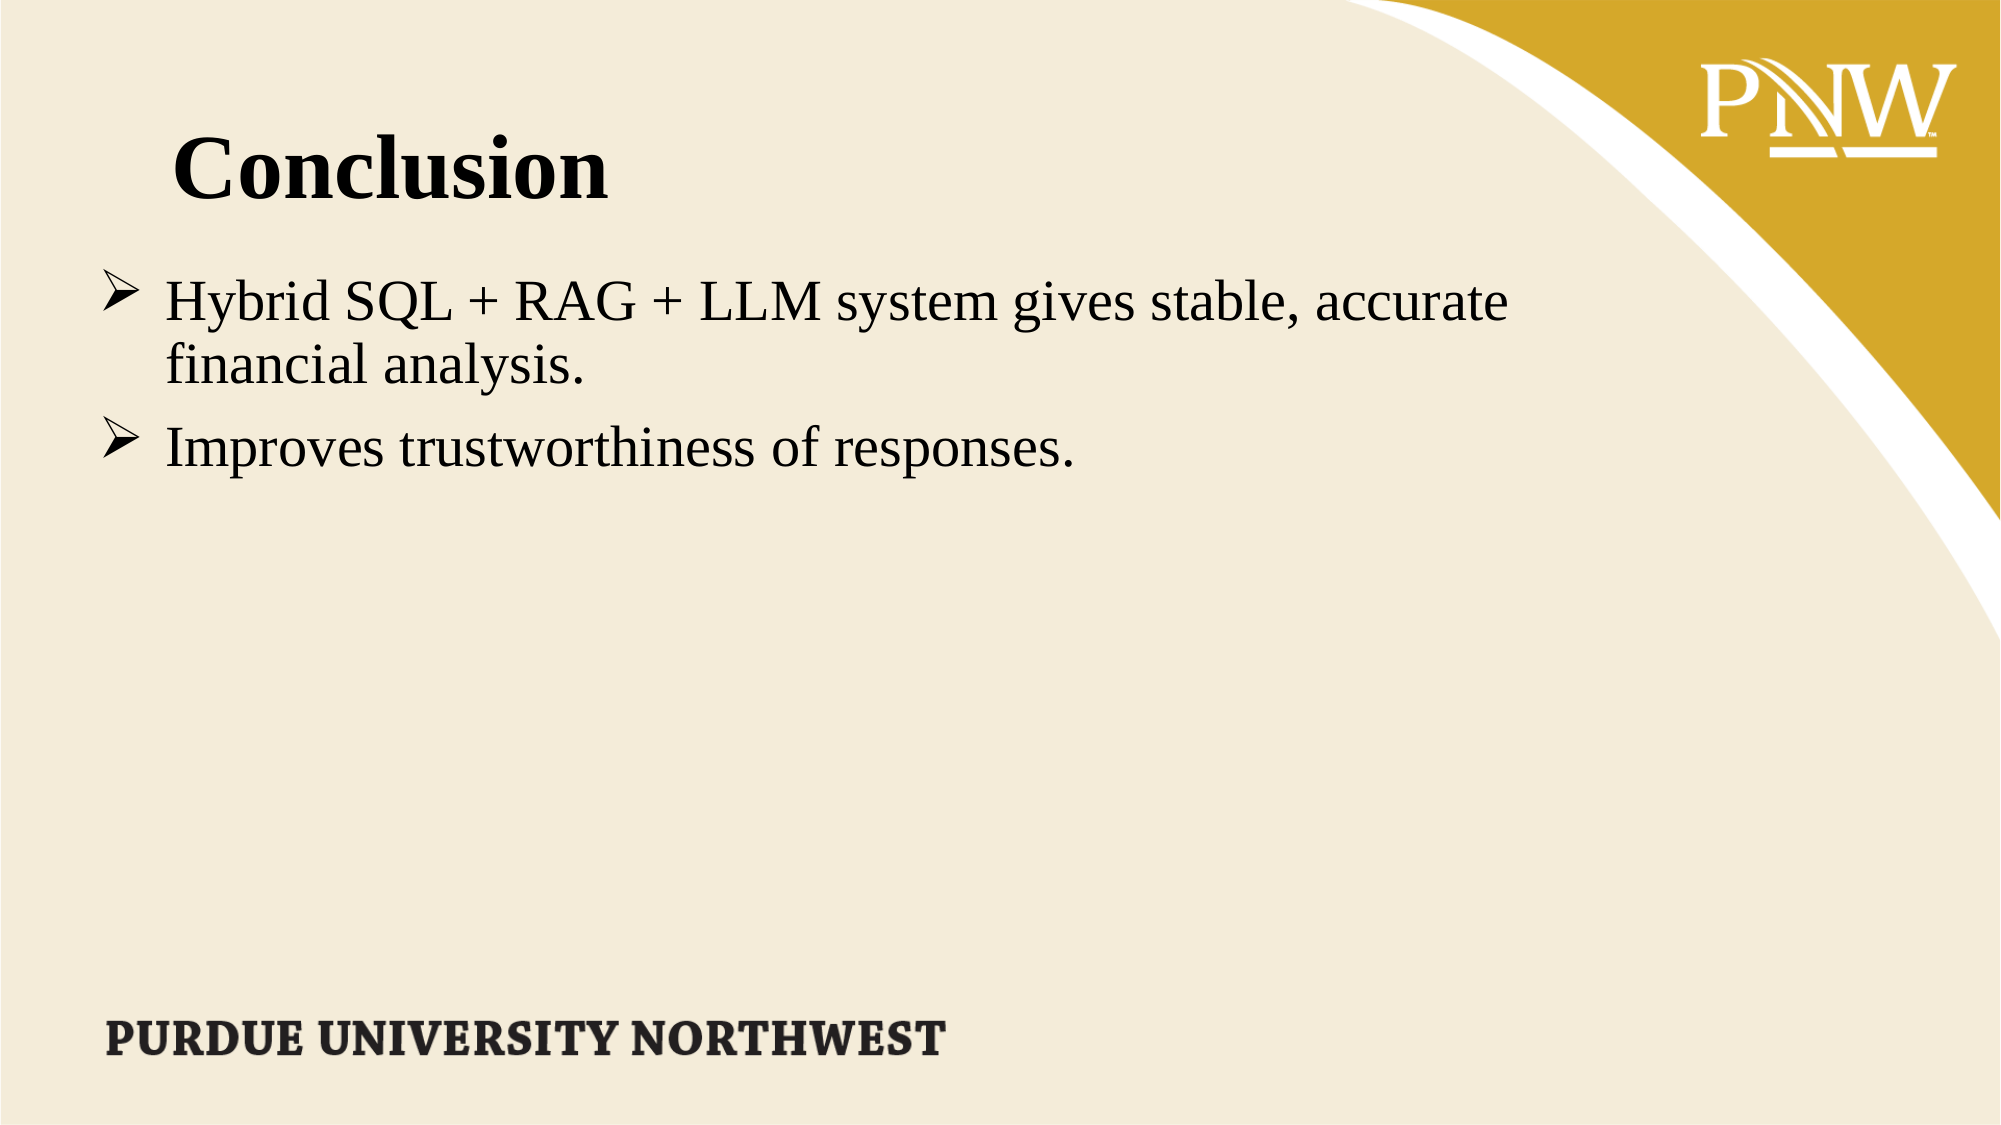

Conclusion
Hybrid SQL + RAG + LLM system gives stable, accurate financial analysis.
Improves trustworthiness of responses.